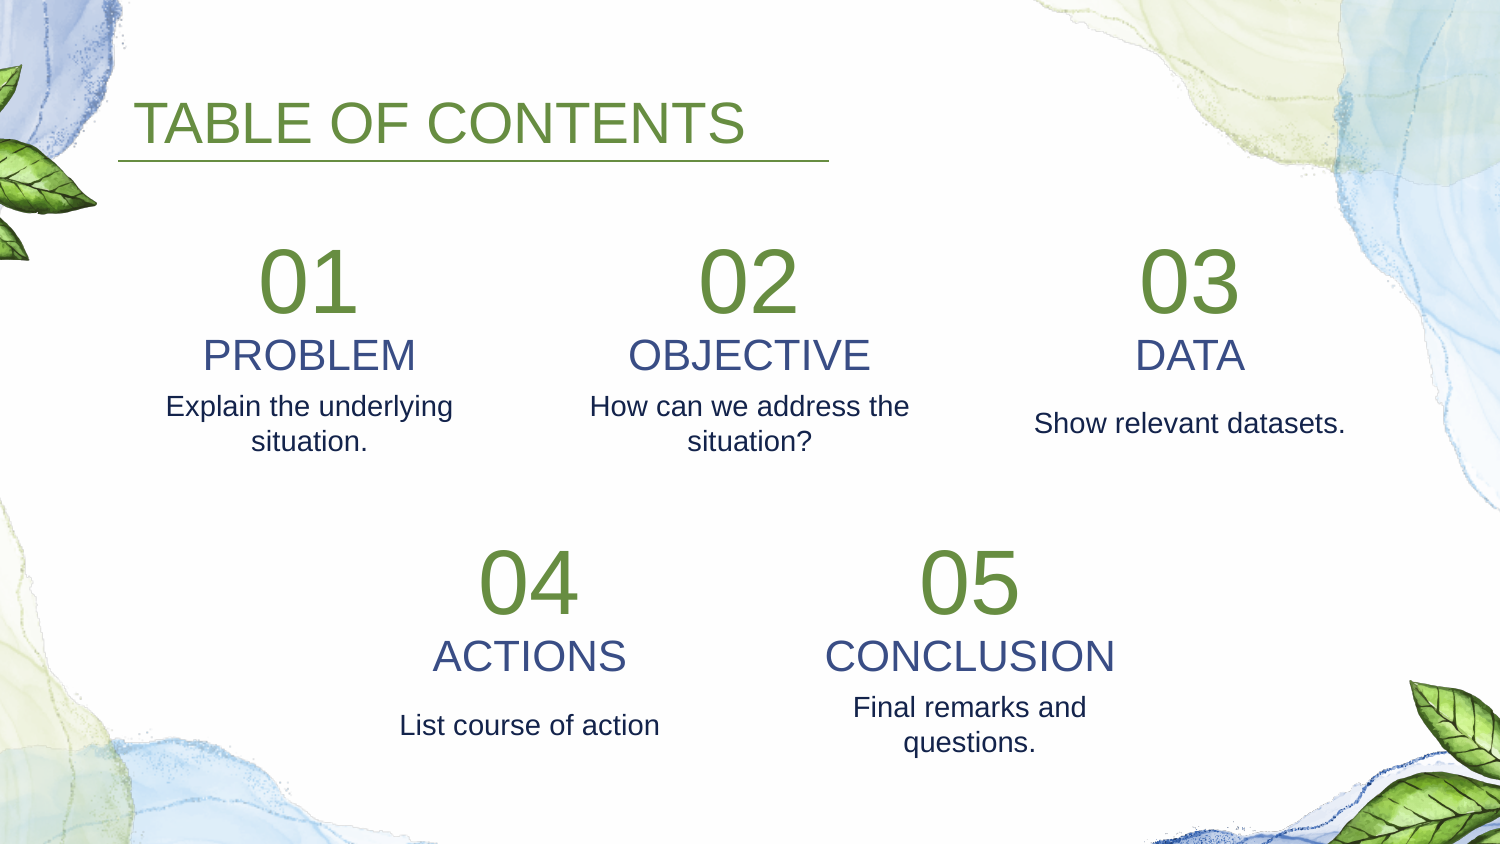

TABLE OF CONTENTS
01
02
03
# PROBLEM
OBJECTIVE
DATA
Explain the underlying situation.
How can we address the situation?
Show relevant datasets.
04
05
ACTIONS
CONCLUSION
List course of action
Final remarks and questions.